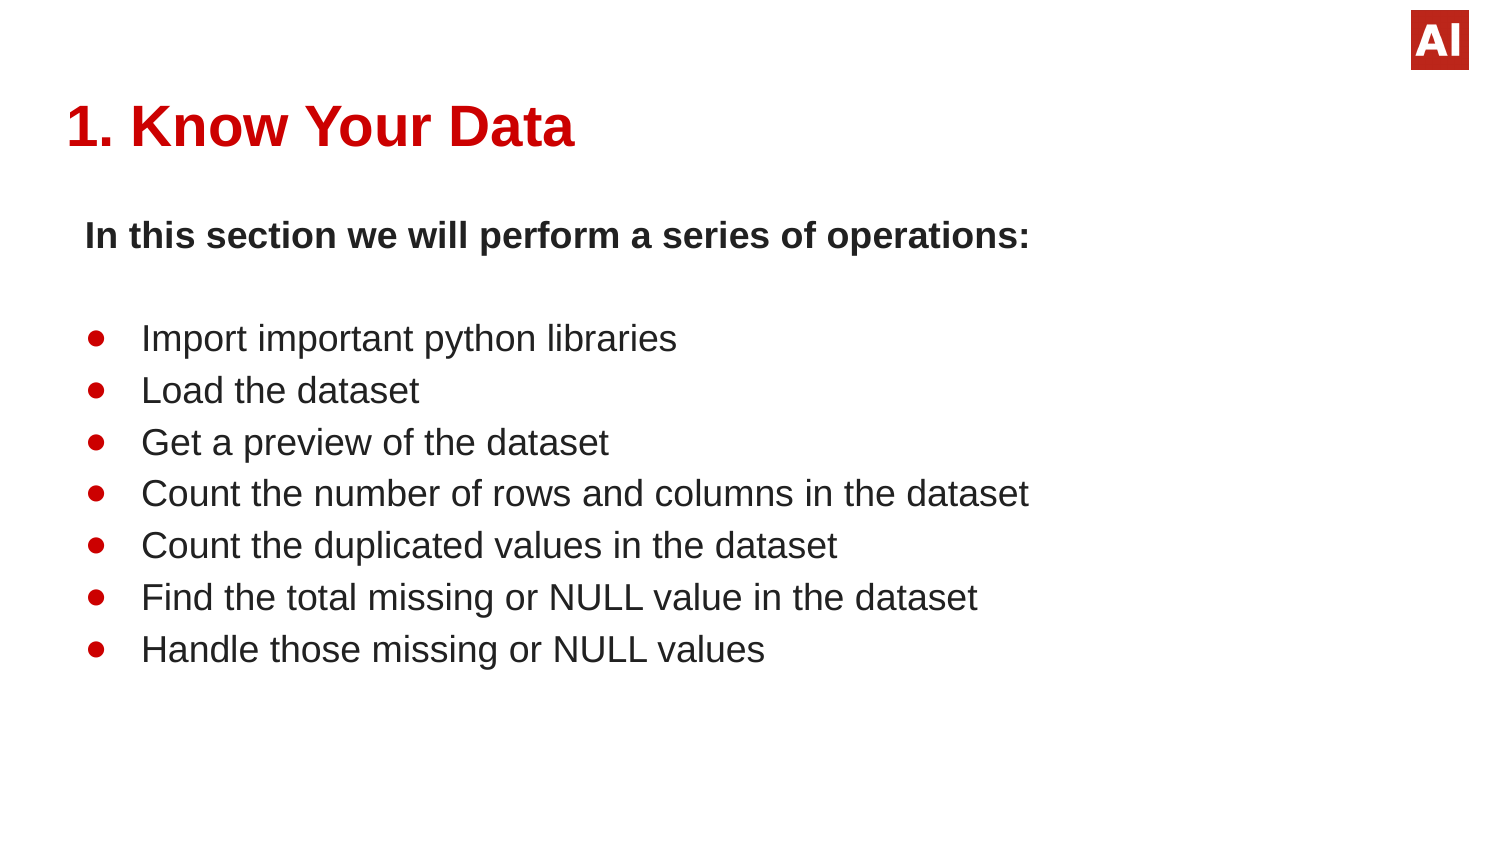

# 1. Know Your Data
In this section we will perform a series of operations:

Import important python libraries
Load the dataset
Get a preview of the dataset
Count the number of rows and columns in the dataset
Count the duplicated values in the dataset
Find the total missing or NULL value in the dataset
Handle those missing or NULL values